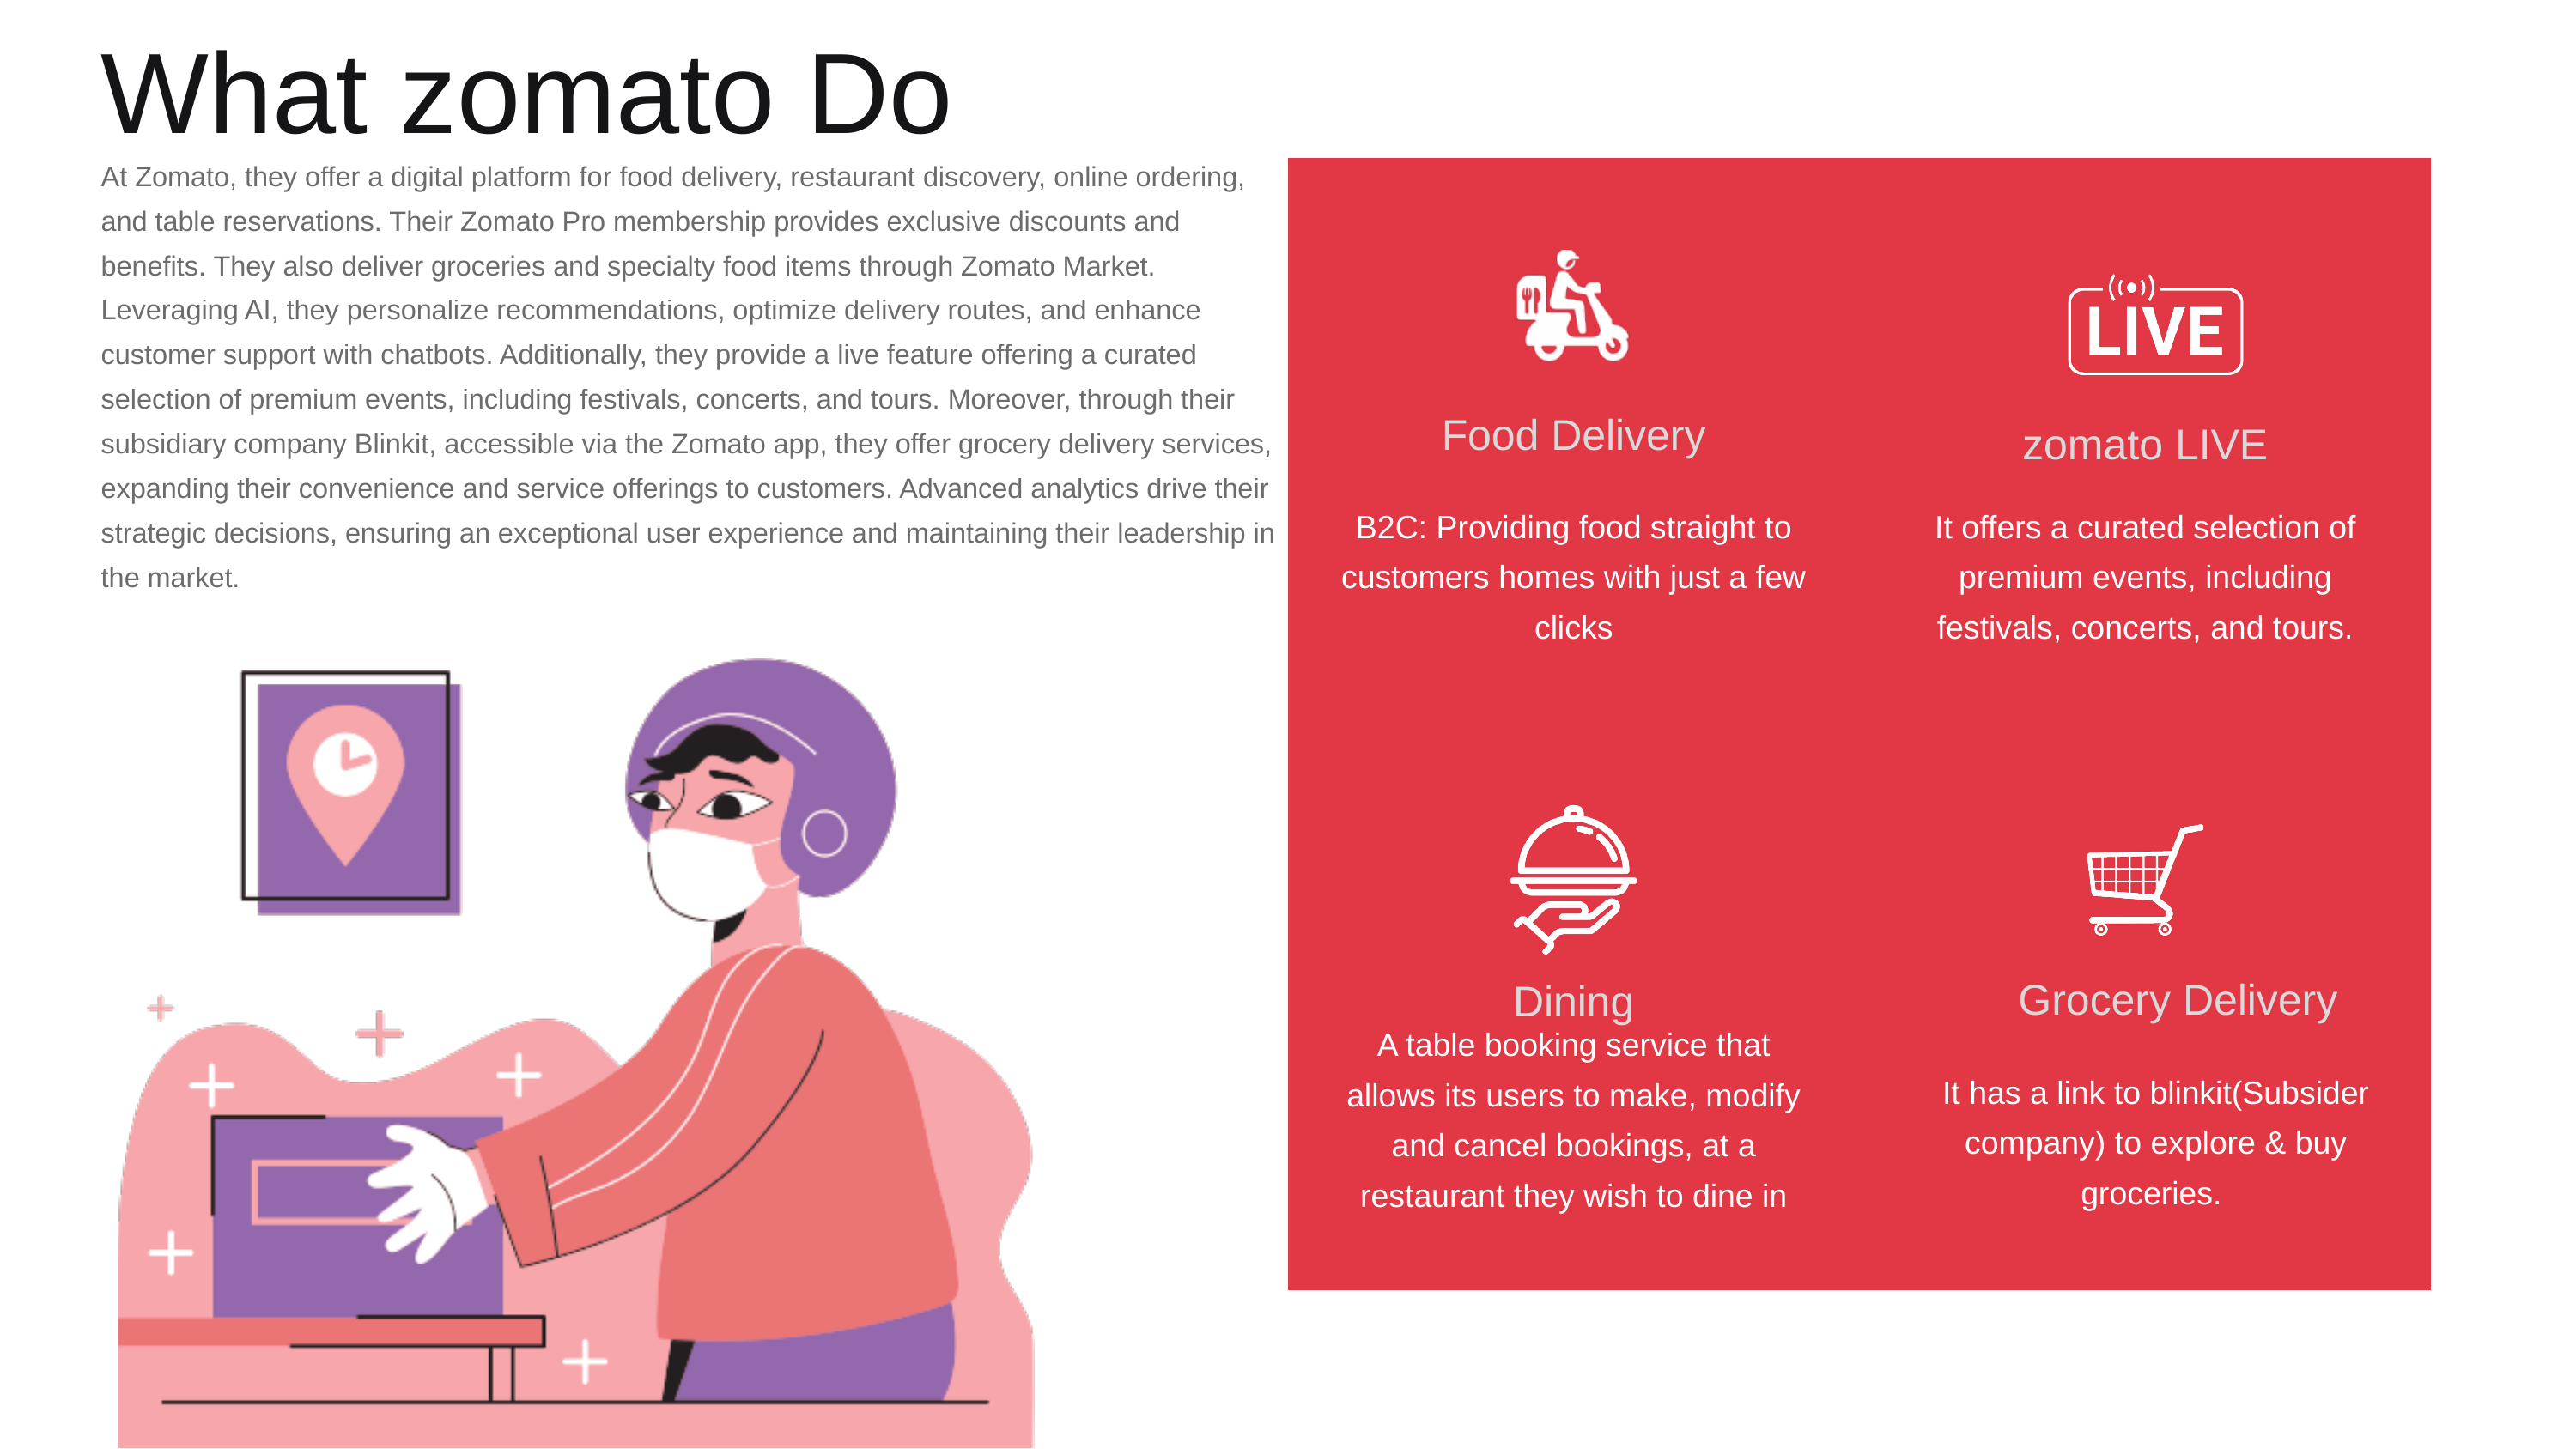

What zomato Do
At Zomato, they offer a digital platform for food delivery, restaurant discovery, online ordering, and table reservations. Their Zomato Pro membership provides exclusive discounts and benefits. They also deliver groceries and specialty food items through Zomato Market. Leveraging AI, they personalize recommendations, optimize delivery routes, and enhance customer support with chatbots. Additionally, they provide a live feature offering a curated selection of premium events, including festivals, concerts, and tours. Moreover, through their subsidiary company Blinkit, accessible via the Zomato app, they offer grocery delivery services, expanding their convenience and service offerings to customers. Advanced analytics drive their strategic decisions, ensuring an exceptional user experience and maintaining their leadership in the market.

Food Delivery
zomato LIVE
B2C: Providing food straight to customers homes with just a few clicks
It offers a curated selection of premium events, including festivals, concerts, and tours.

Grocery Delivery
Dining
A table booking service that allows its users to make, modify and cancel bookings, at a restaurant they wish to dine in
It has a link to blinkit(Subsider company) to explore & buy groceries.